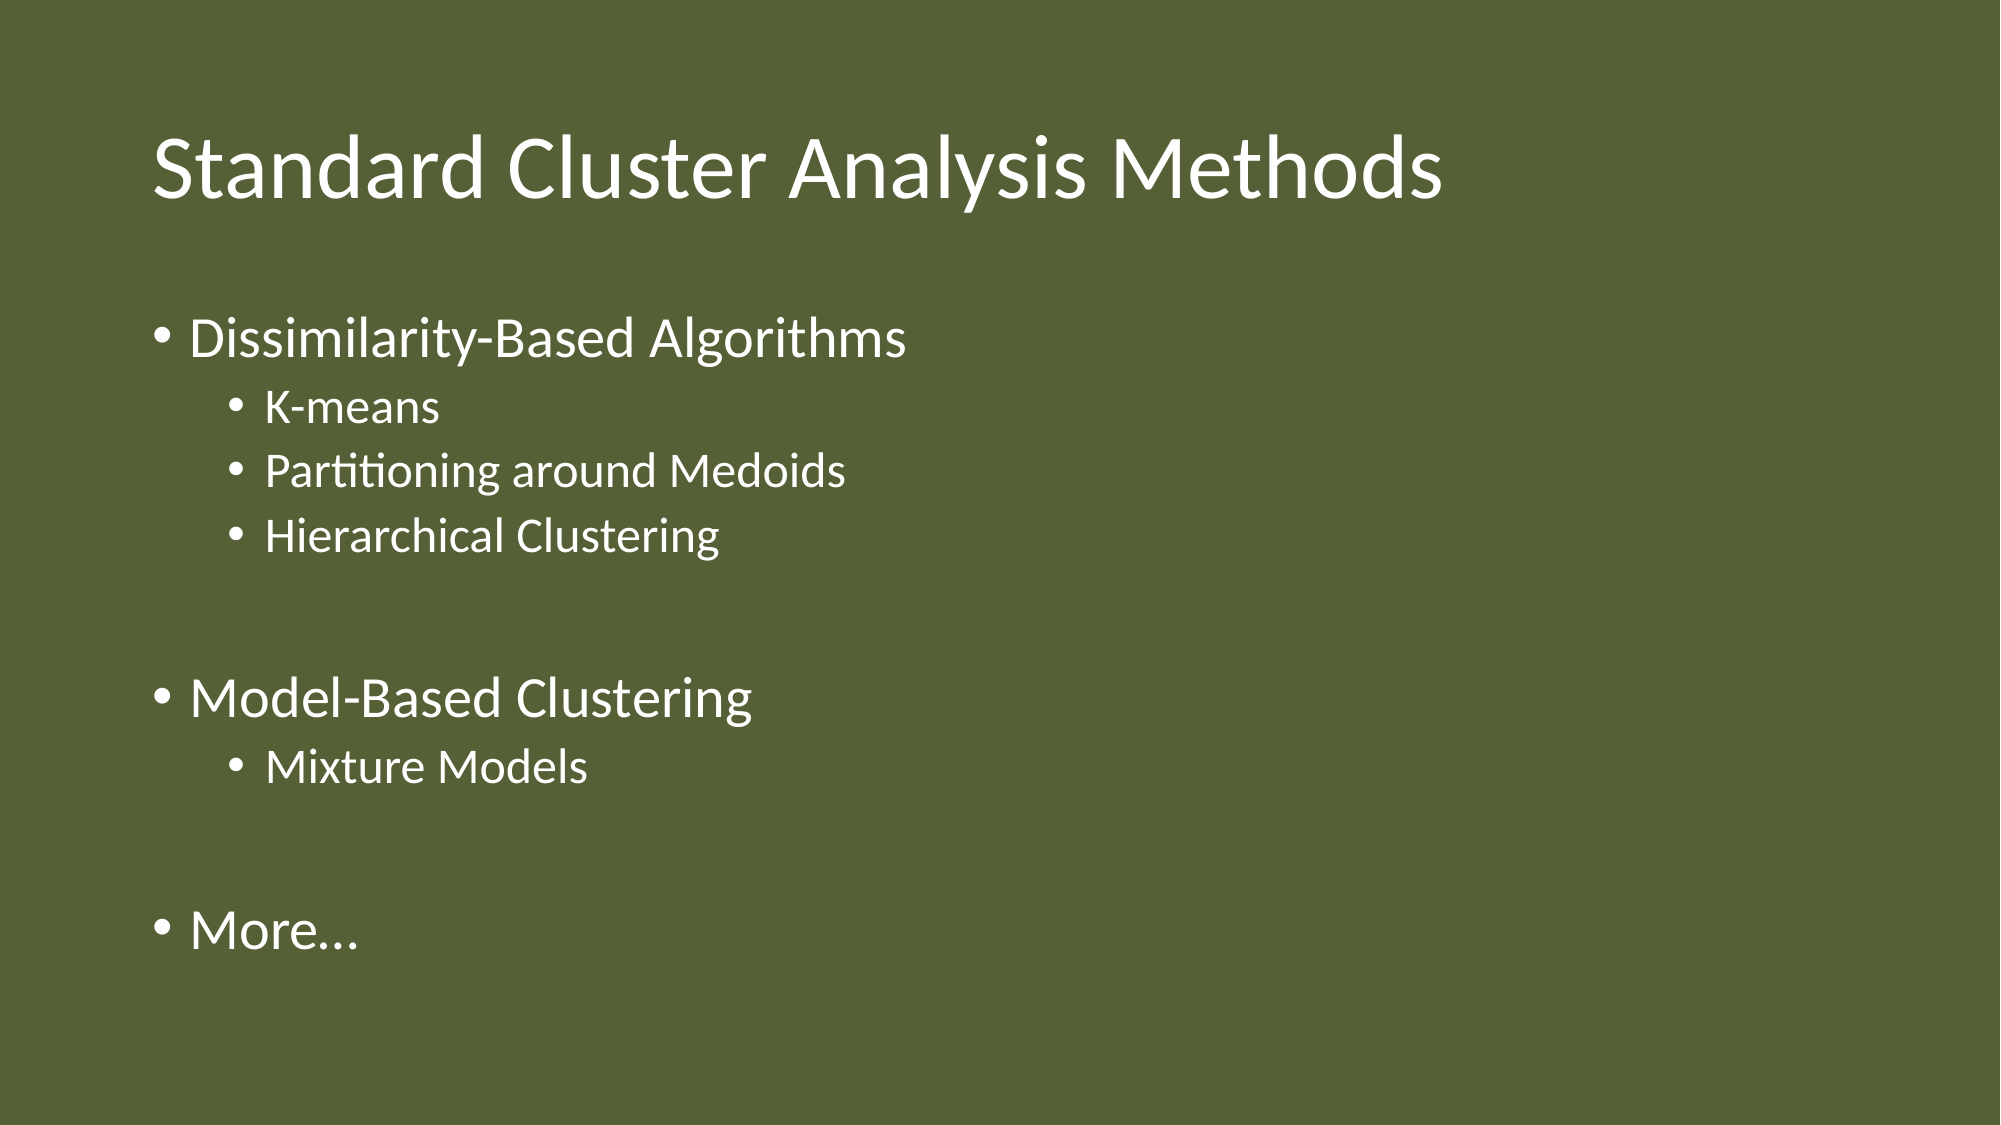

# Standard Cluster Analysis Methods
Dissimilarity-Based Algorithms
K-means
Partitioning around Medoids
Hierarchical Clustering

Model-Based Clustering
Mixture Models

More…